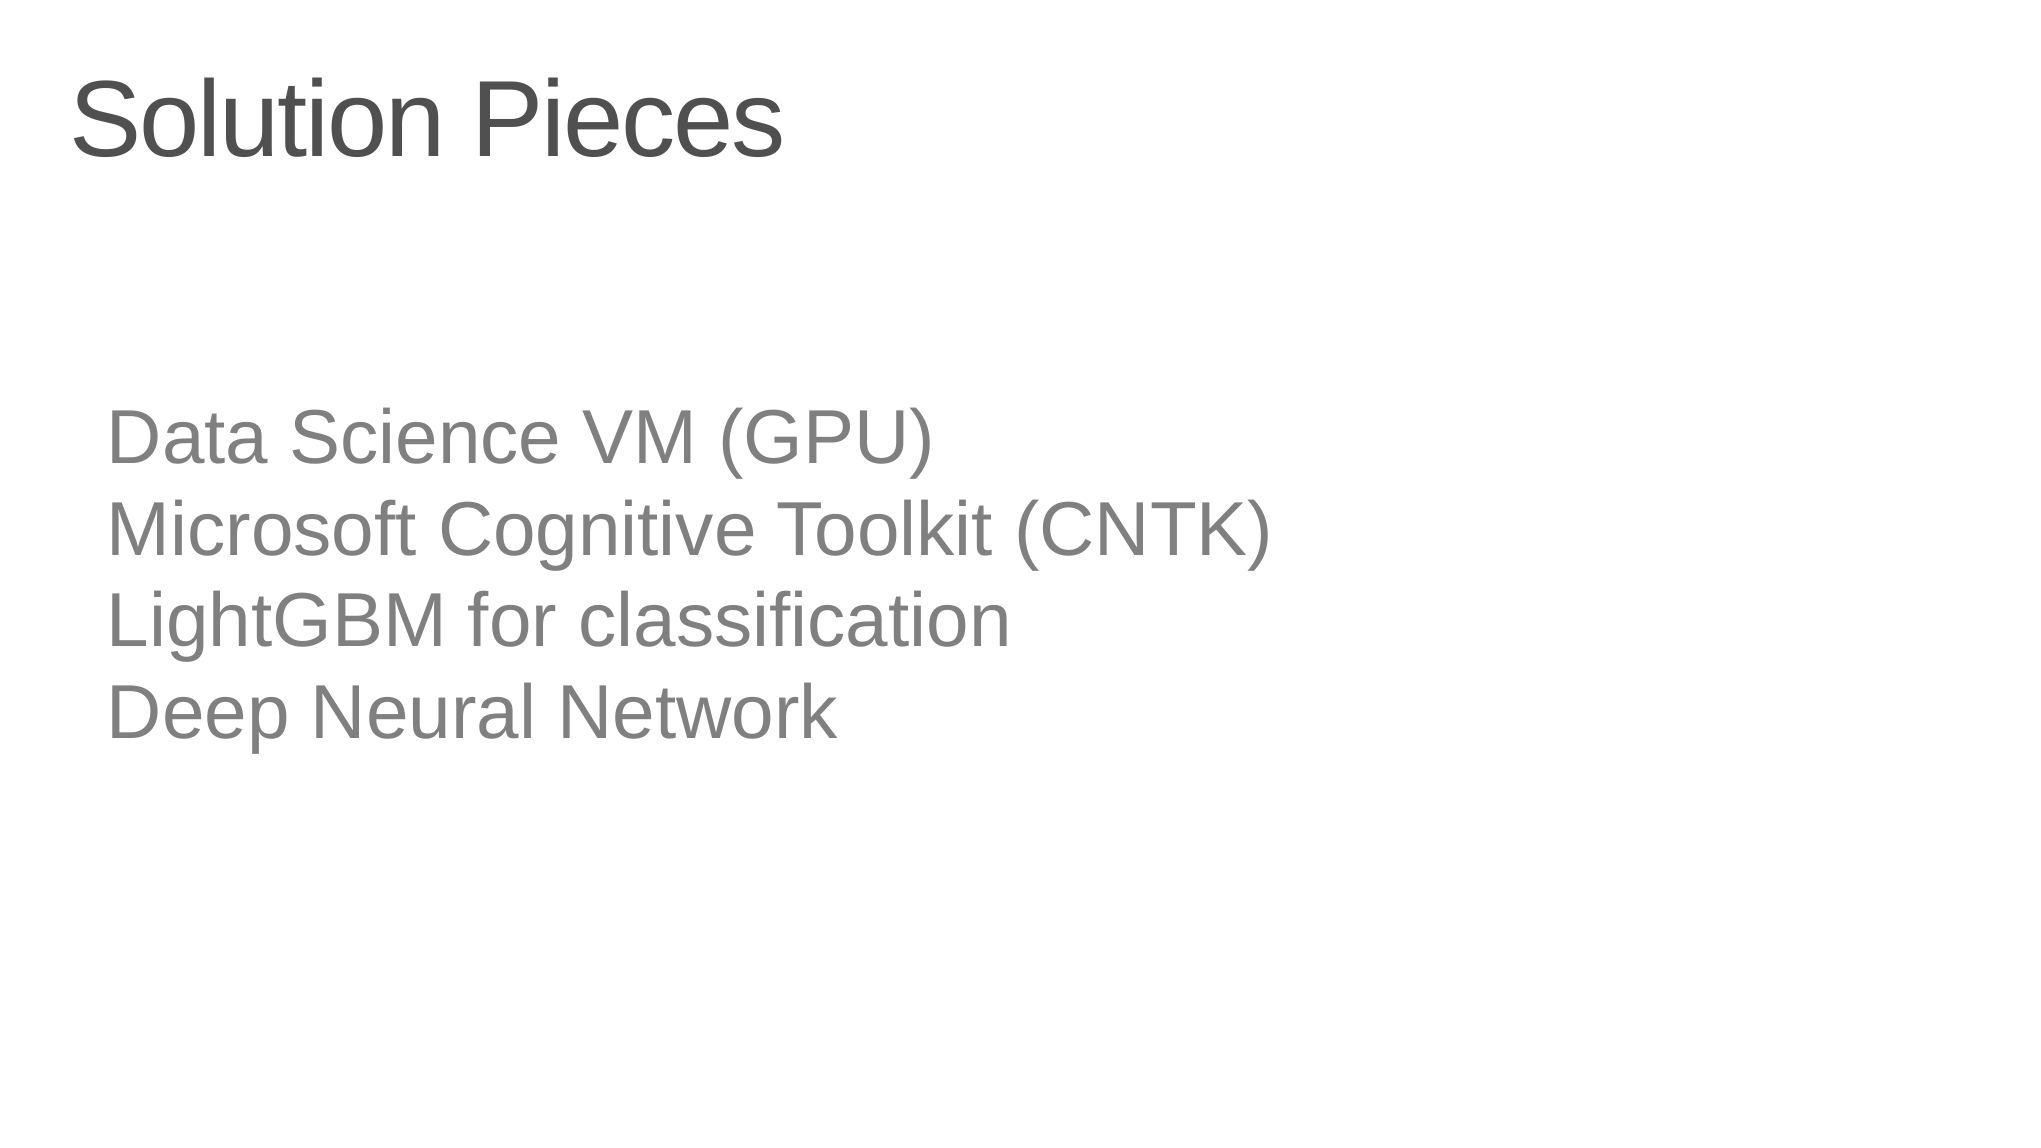

# Solution Pieces
Data Science VM (GPU)
Microsoft Cognitive Toolkit (CNTK)
LightGBM for classification
Deep Neural Network